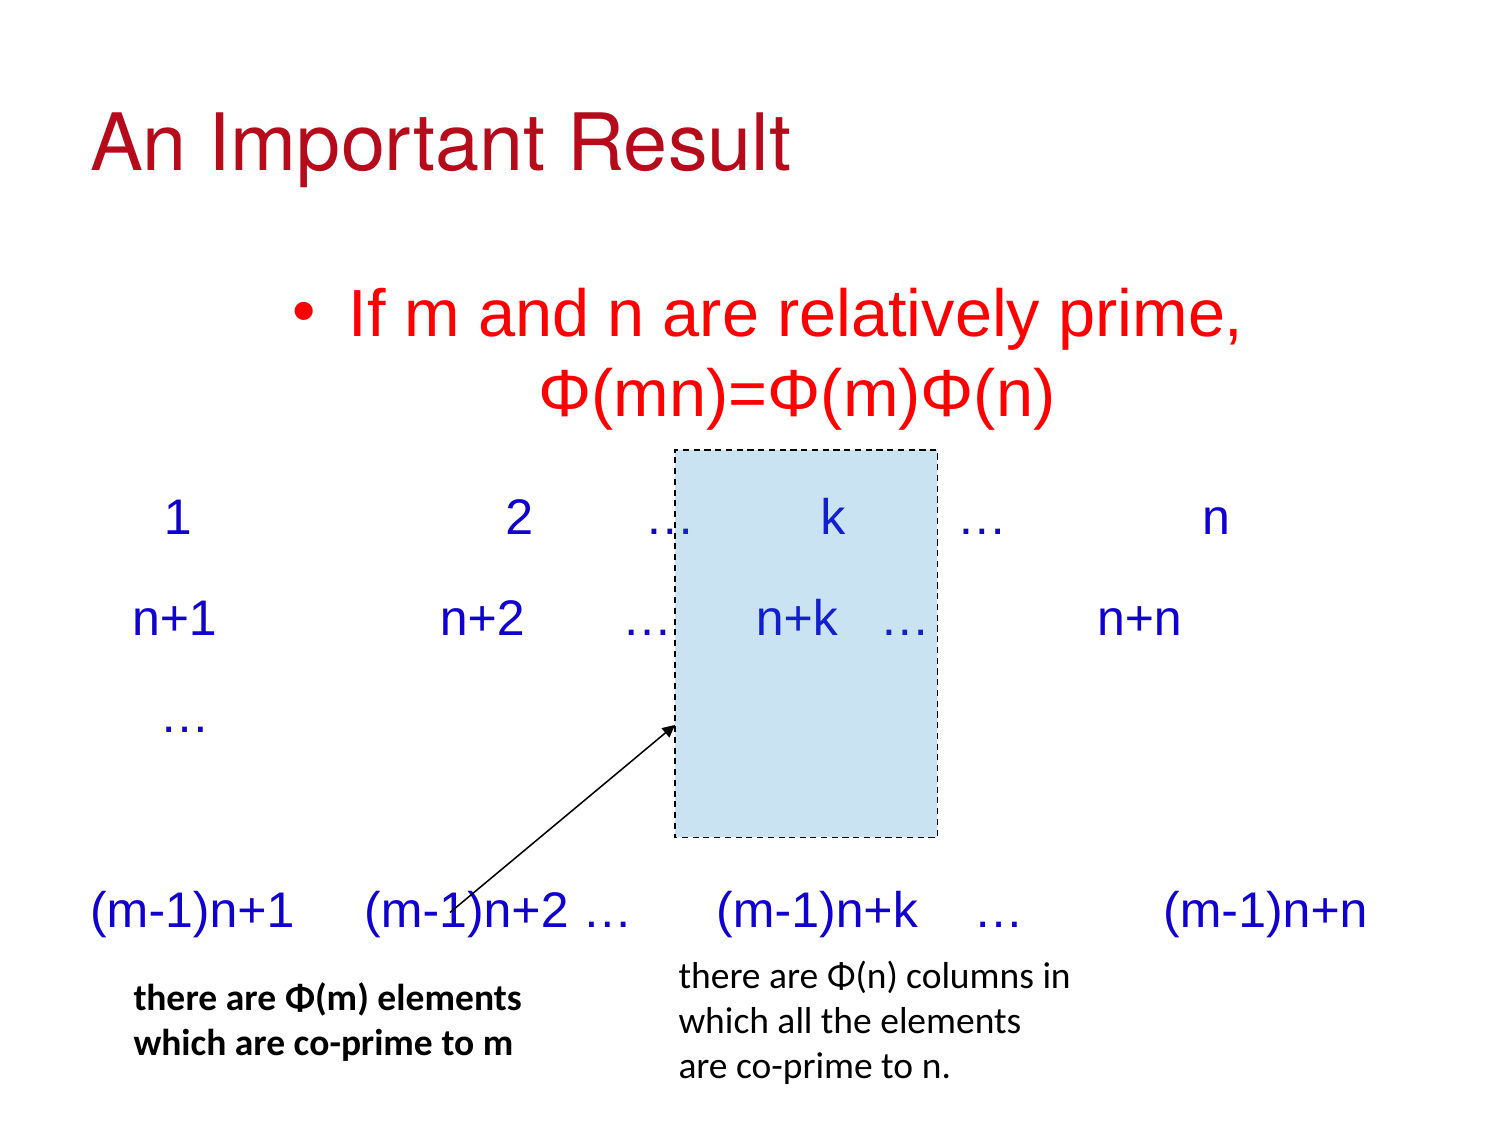

# An Important Result
If m and n are relatively prime, Φ(mn)=Φ(m)Φ(n)
    1	               2        …         k        …              n
   n+1                n+2       …      n+k   …            n+n
     …

(m-1)n+1     (m-1)n+2 …      (m-1)n+k    …          (m-1)n+n

there are Φ(n) columns in which all the elements are co-prime to n.
there are Φ(m) elements which are co-prime to m